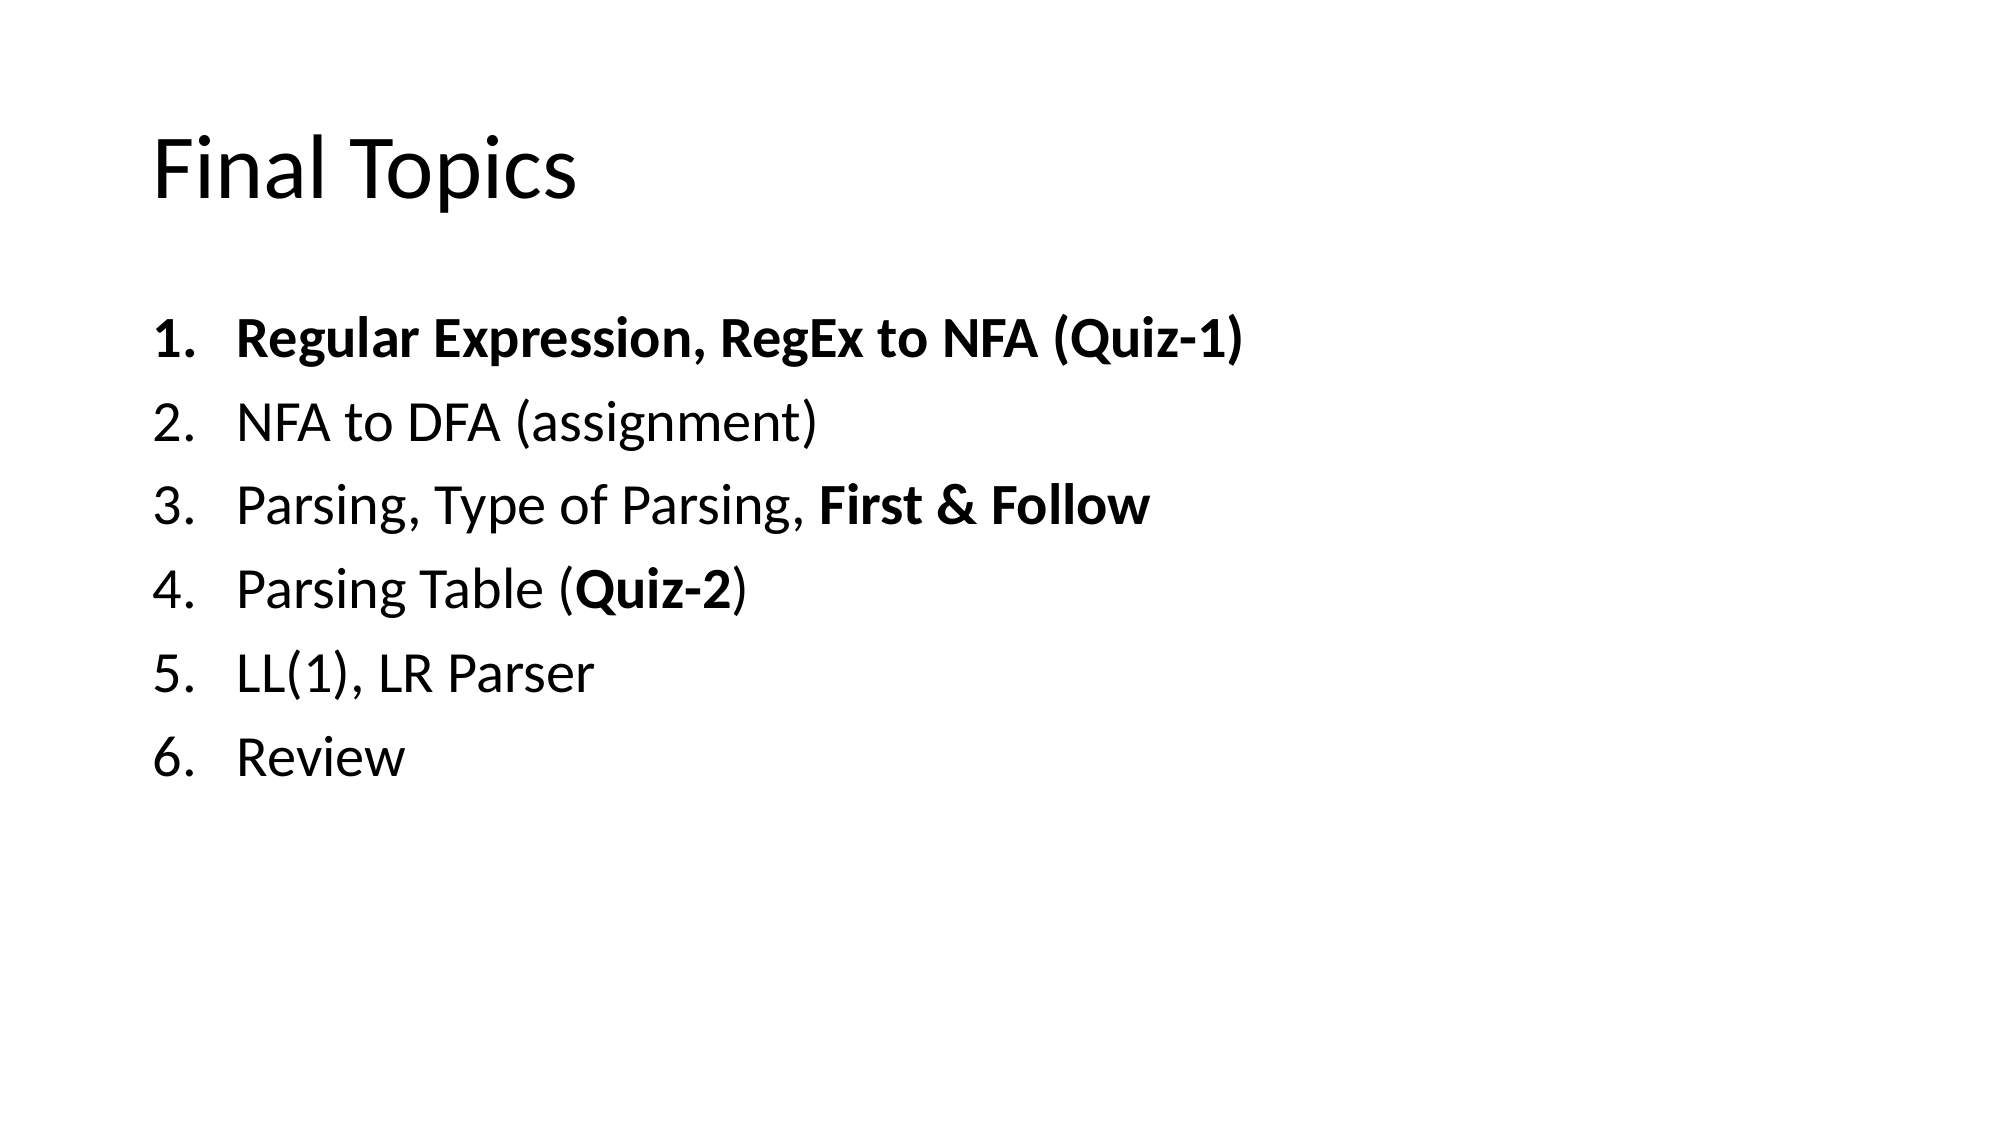

# Final Topics
Regular Expression, RegEx to NFA (Quiz-1)
NFA to DFA (assignment)
Parsing, Type of Parsing, First & Follow
Parsing Table (Quiz-2)
LL(1), LR Parser
Review